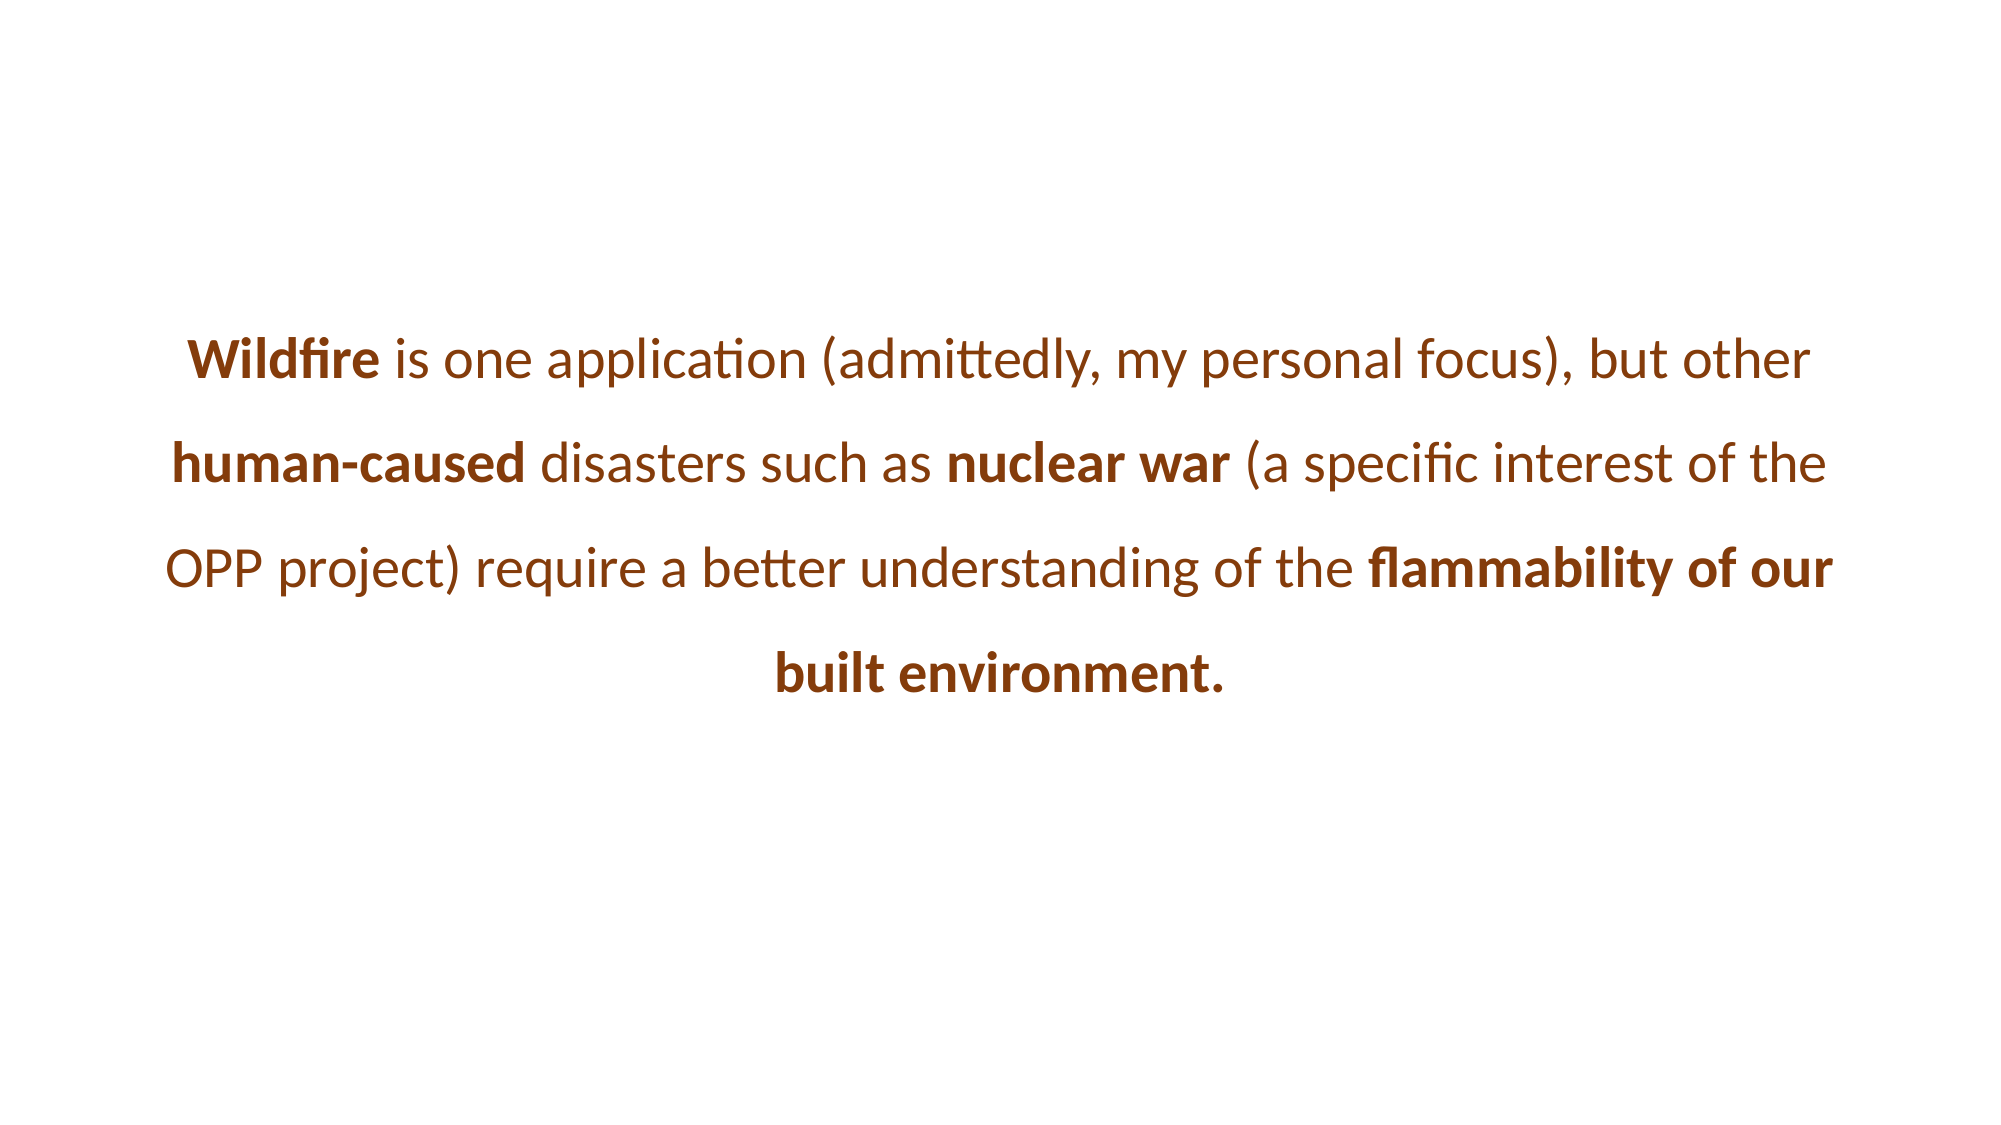

Wildfire is one application (admittedly, my personal focus), but other human-caused disasters such as nuclear war (a specific interest of the OPP project) require a better understanding of the flammability of our built environment.